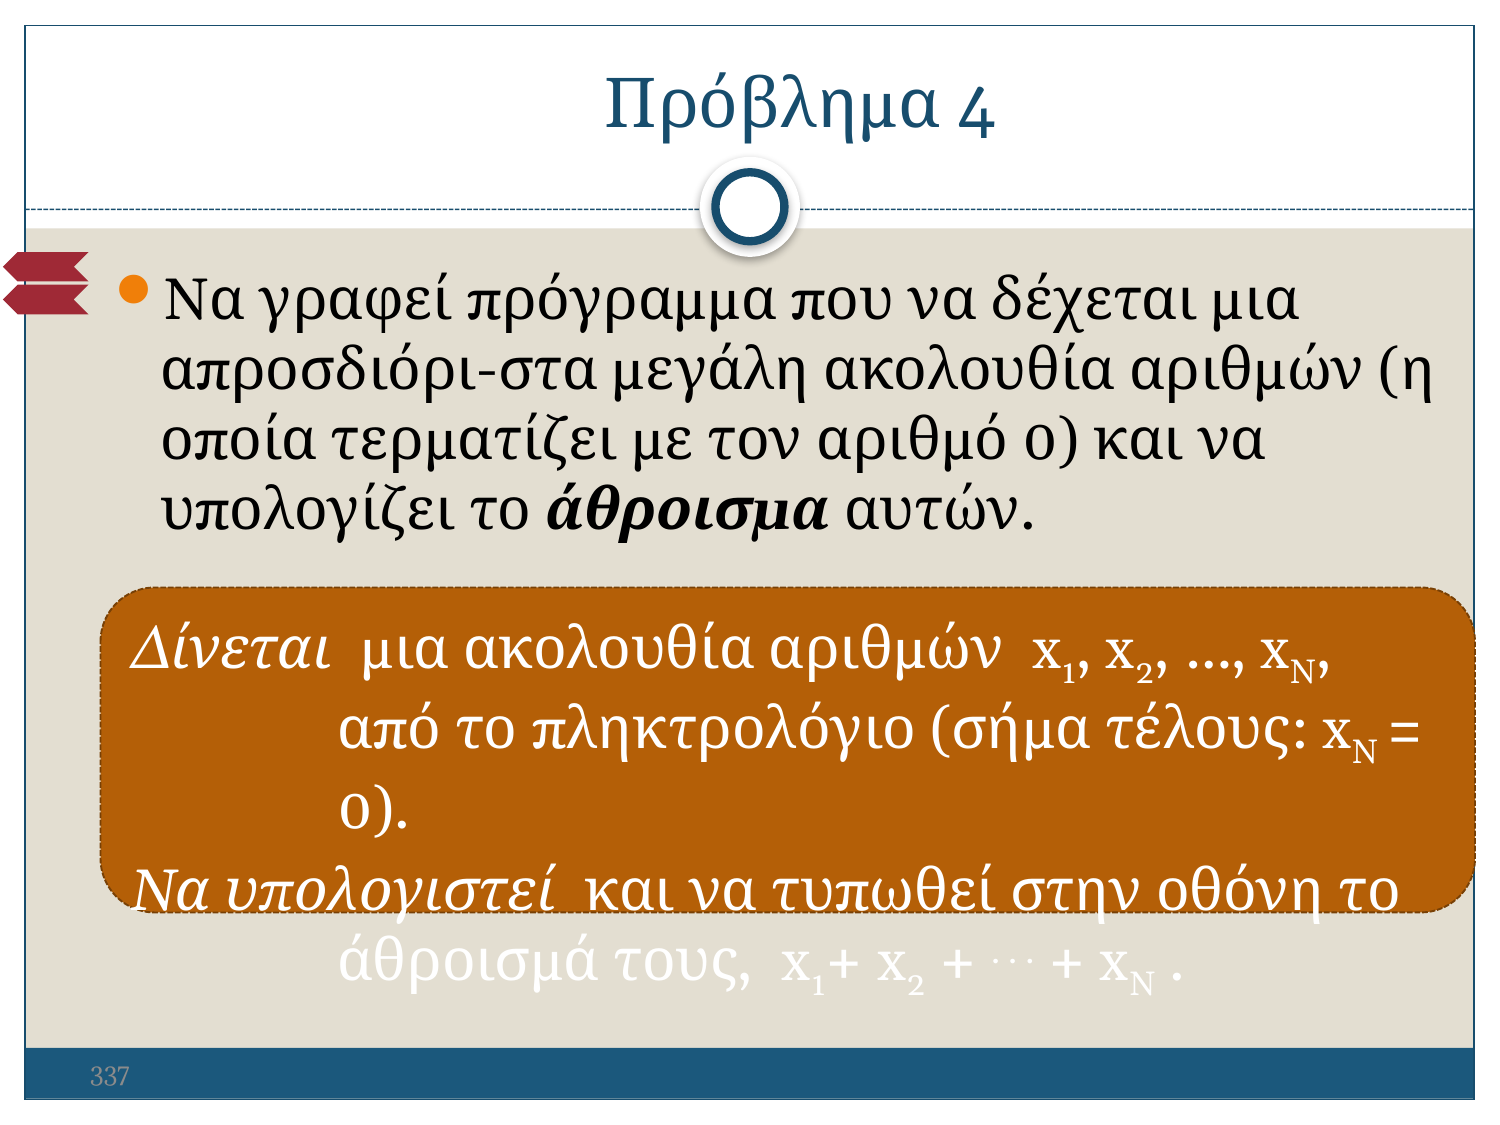

Πρόβλημα 4

Να γραφεί πρόγραμμα που να δέχεται μια απροσδιόρι-στα μεγάλη ακολουθία αριθμών (η οποία τερματίζει με τον αριθμό 0) και να υπολογίζει το άθροισμα αυτών.

Μια πιο σαφής περιγραφή:

Δίνεται  μια ακολουθία αριθμών  x1, x2, …, xN,  από το πληκτρολόγιο (σήμα τέλους: xN = 0).
Να υπολογιστεί  και να τυπωθεί στην οθόνη το άθροισμά τους,  x1+ x2 + . . . + xN .
337